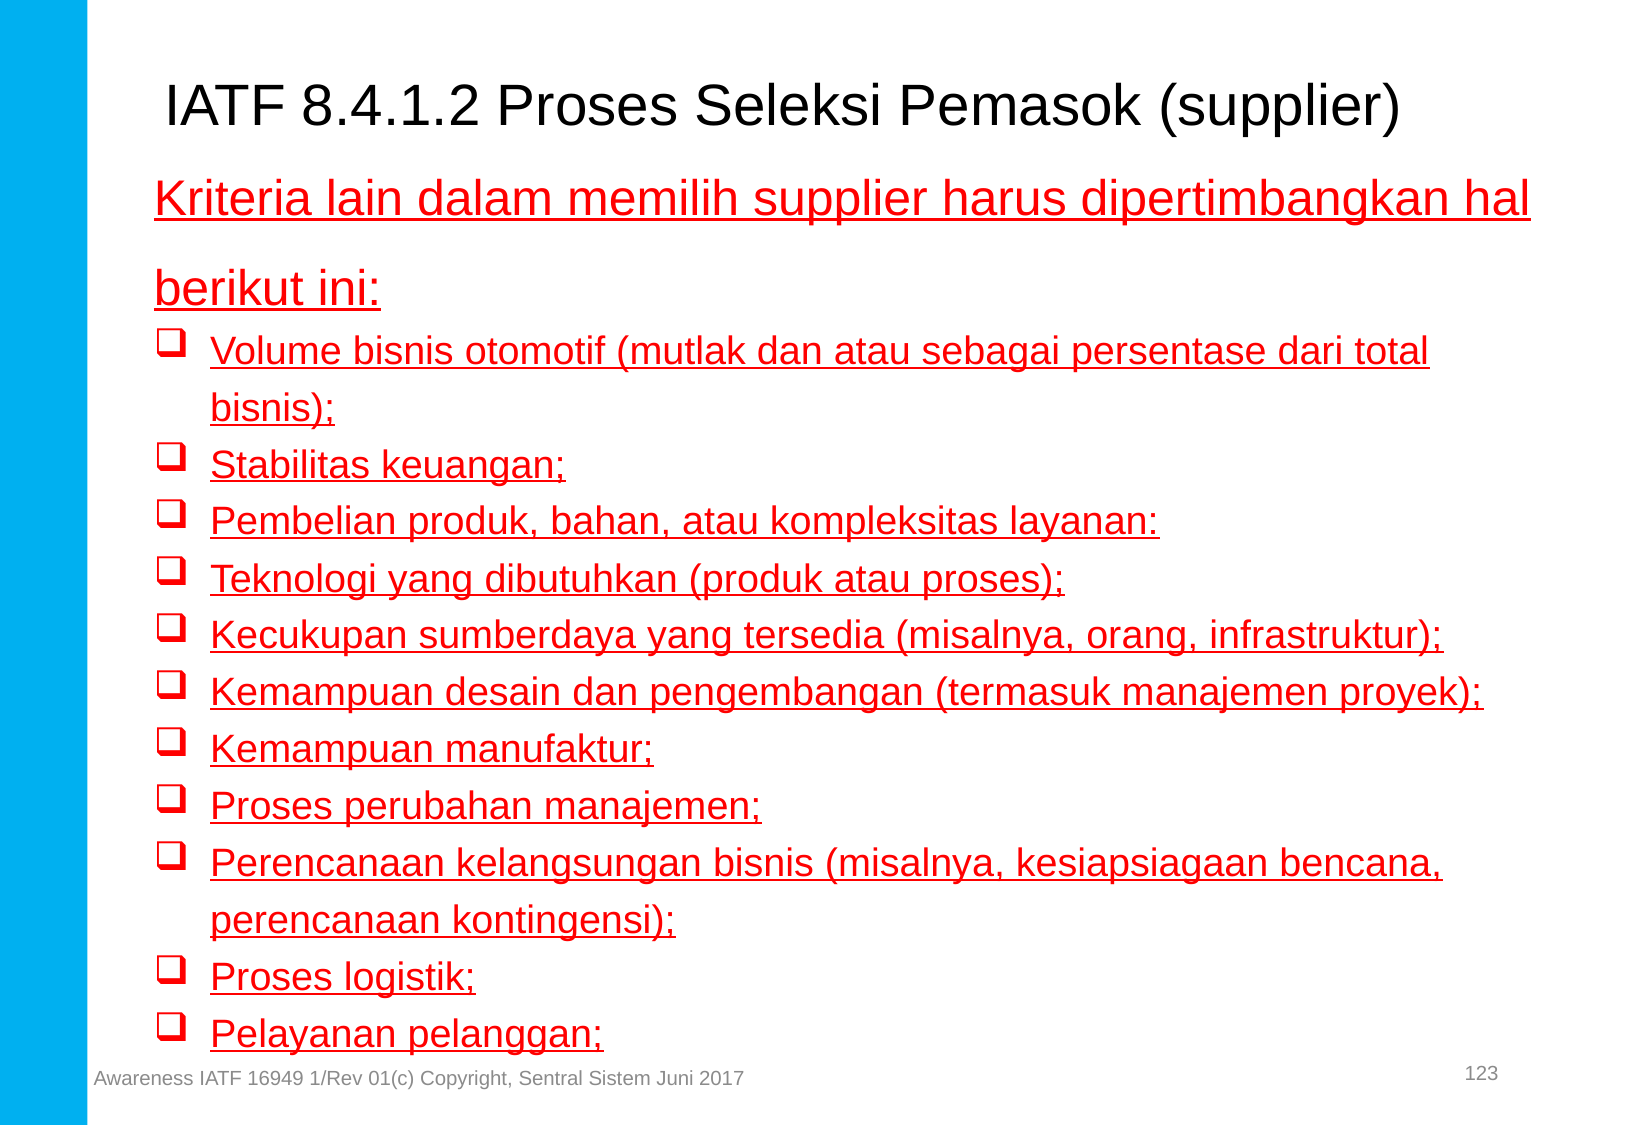

IATF 8.4.1.2 Proses Seleksi Pemasok (supplier)
Kriteria lain dalam memilih supplier harus dipertimbangkan hal berikut ini:
Volume bisnis otomotif (mutlak dan atau sebagai persentase dari total bisnis);
Stabilitas keuangan;
Pembelian produk, bahan, atau kompleksitas layanan:
Teknologi yang dibutuhkan (produk atau proses);
Kecukupan sumberdaya yang tersedia (misalnya, orang, infrastruktur);
Kemampuan desain dan pengembangan (termasuk manajemen proyek);
Kemampuan manufaktur;
Proses perubahan manajemen;
Perencanaan kelangsungan bisnis (misalnya, kesiapsiagaan bencana, perencanaan kontingensi);
Proses logistik;
Pelayanan pelanggan;
123
Awareness IATF 16949 1/Rev 01(c) Copyright, Sentral Sistem Juni 2017